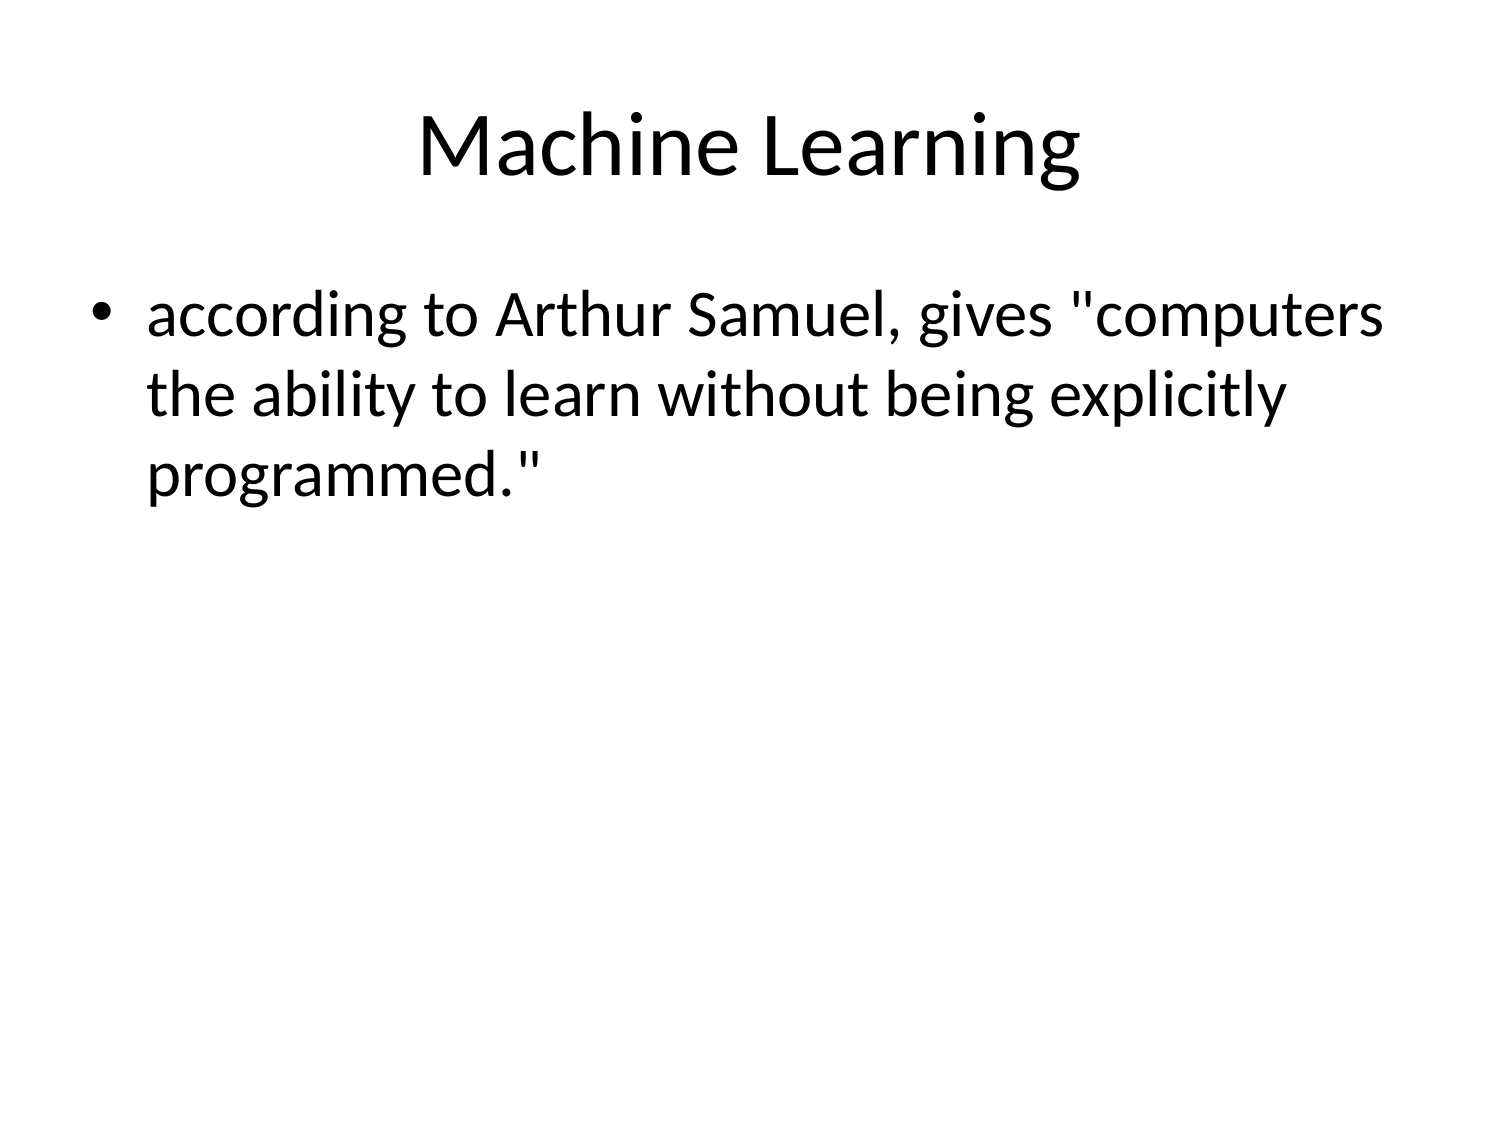

# Machine Learning
according to Arthur Samuel, gives "computers the ability to learn without being explicitly programmed."